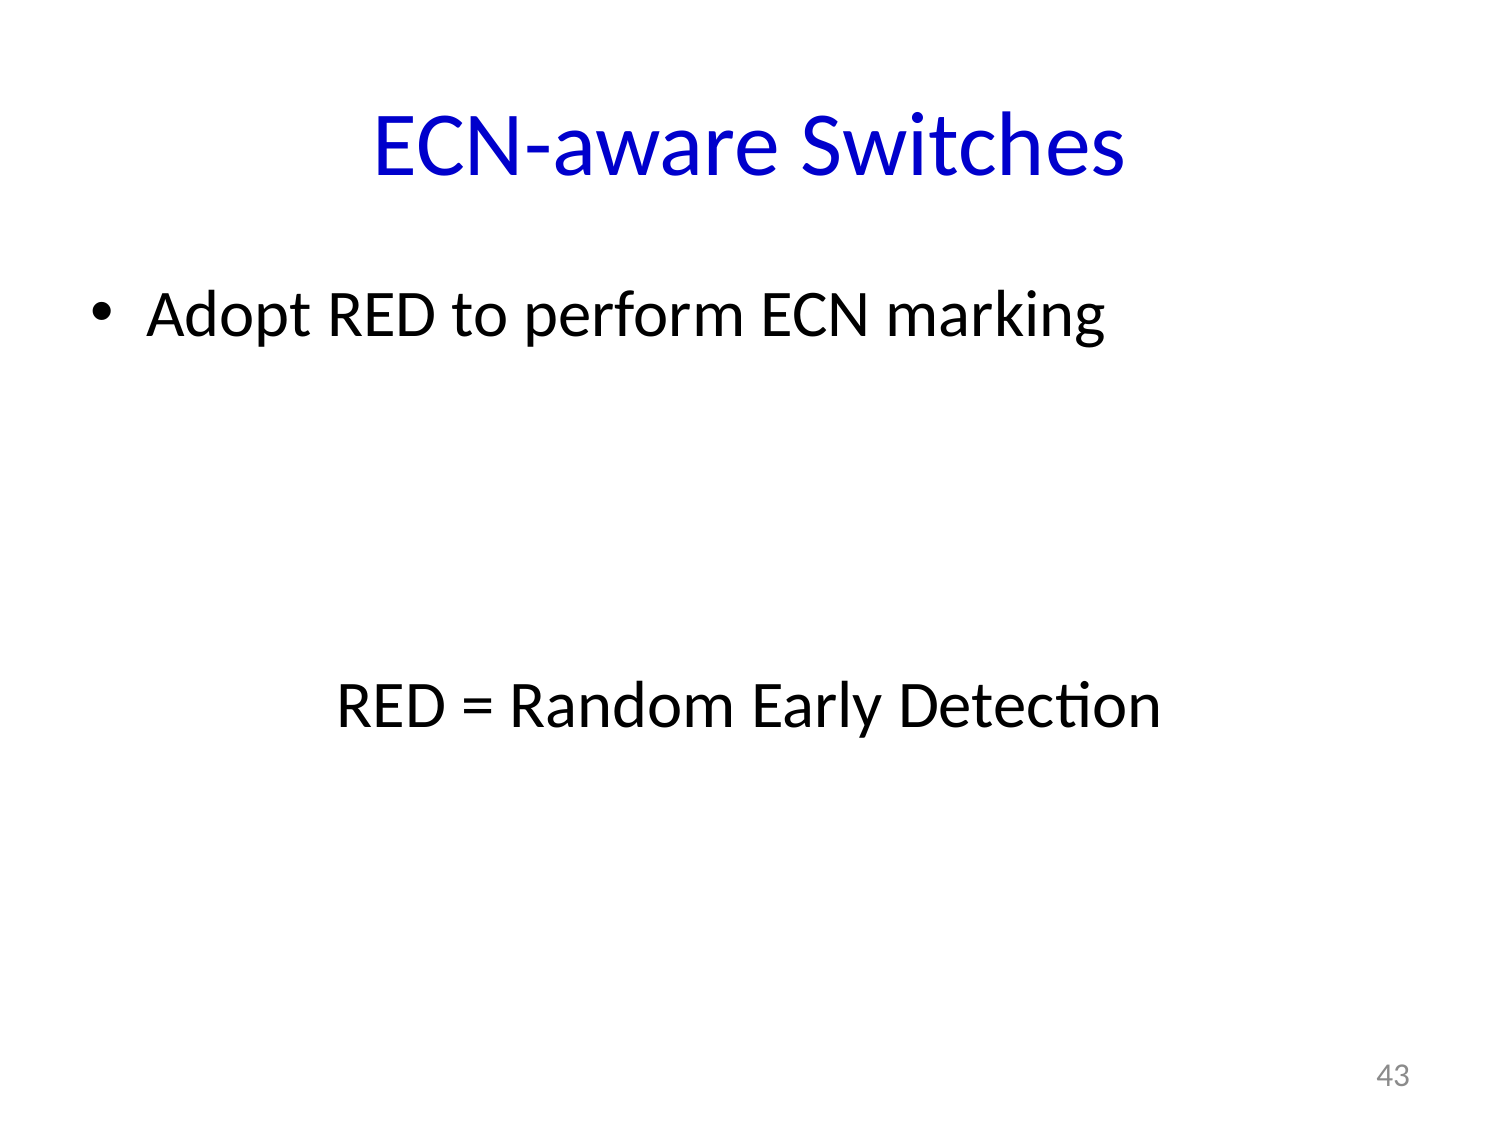

# ECN-aware Switches
Adopt RED to perform ECN marking
RED = Random Early Detection
43